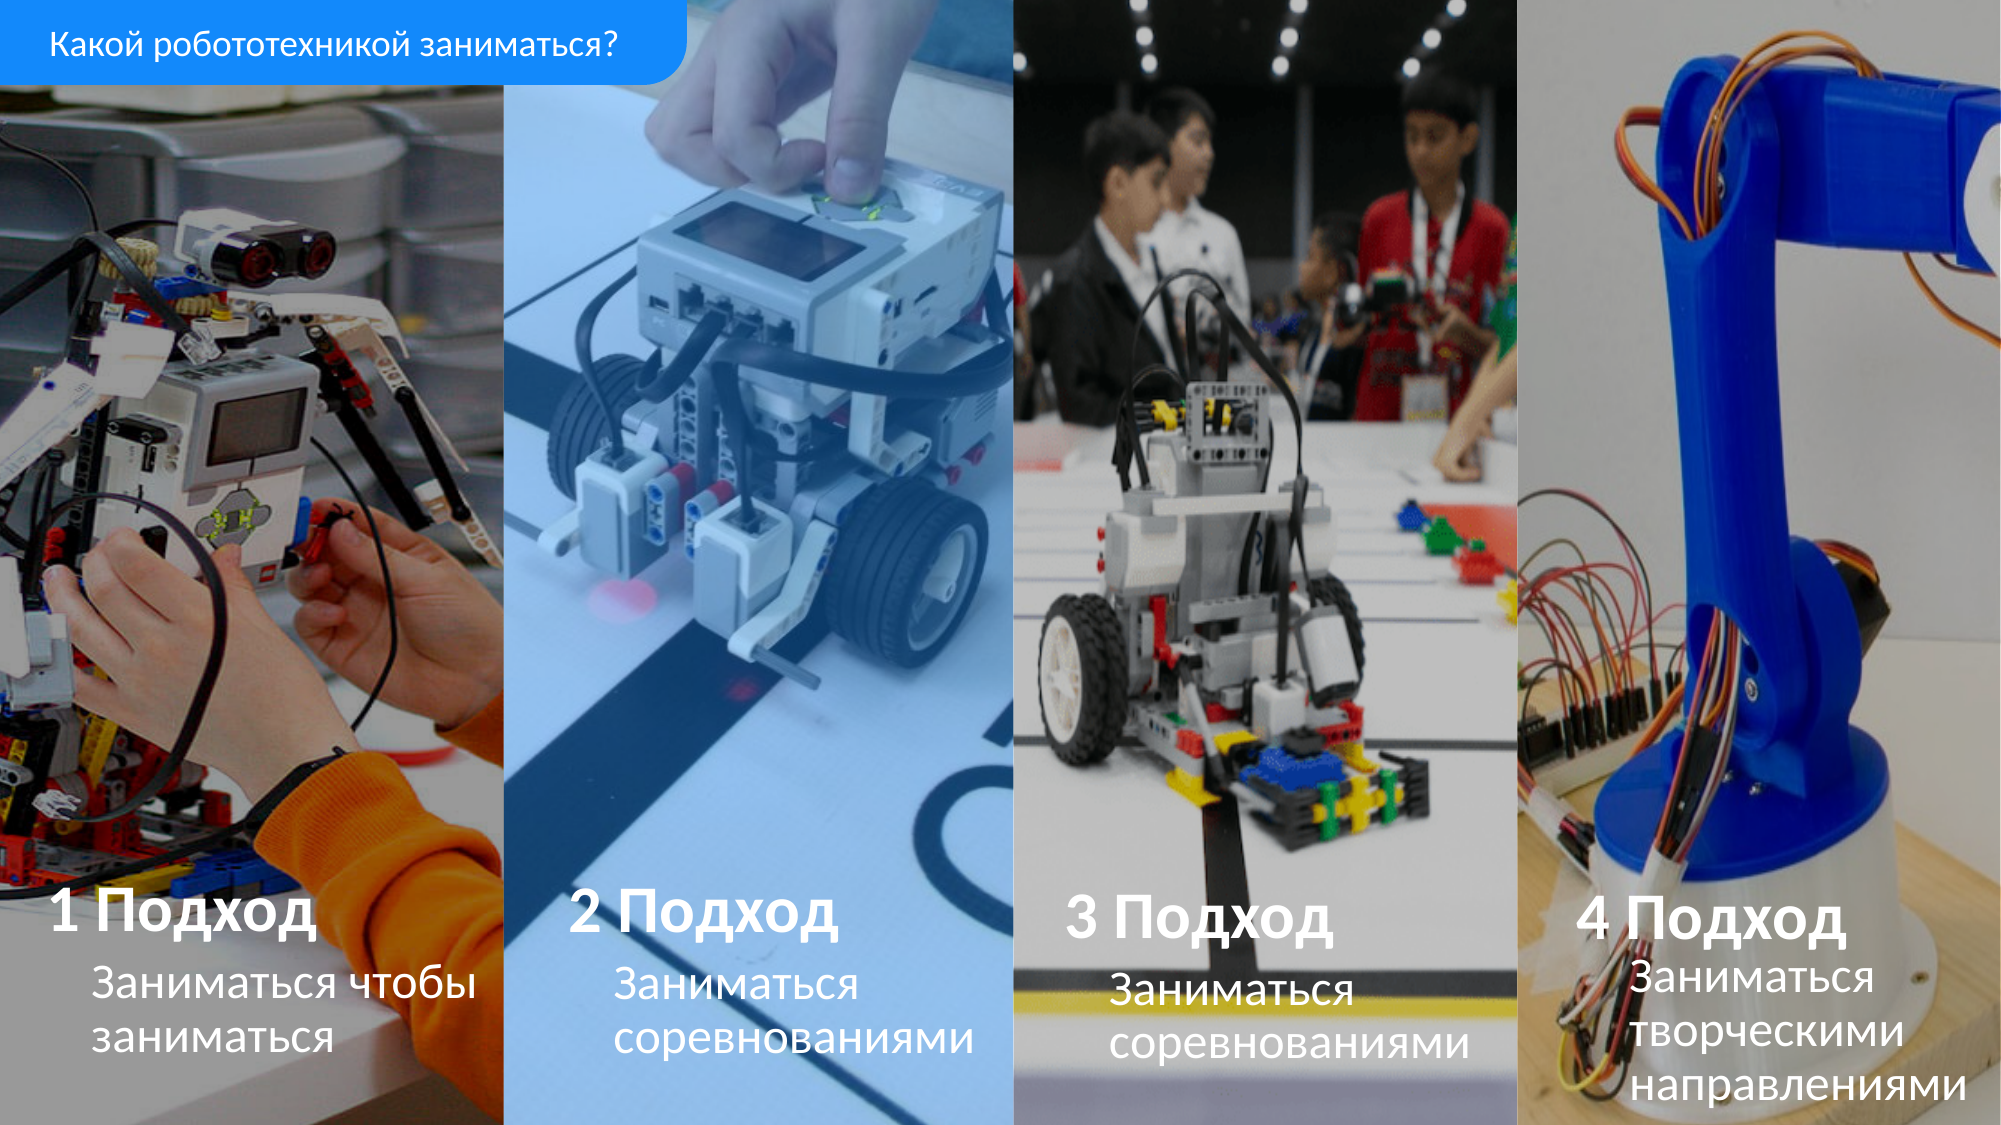

Какой робототехникой заниматься?
1 Подход
Заниматься чтобы заниматься
2 Подход
Заниматься соревнованиями
3 Подход
Заниматься соревнованиями
4 Подход
Заниматься творческими направлениями